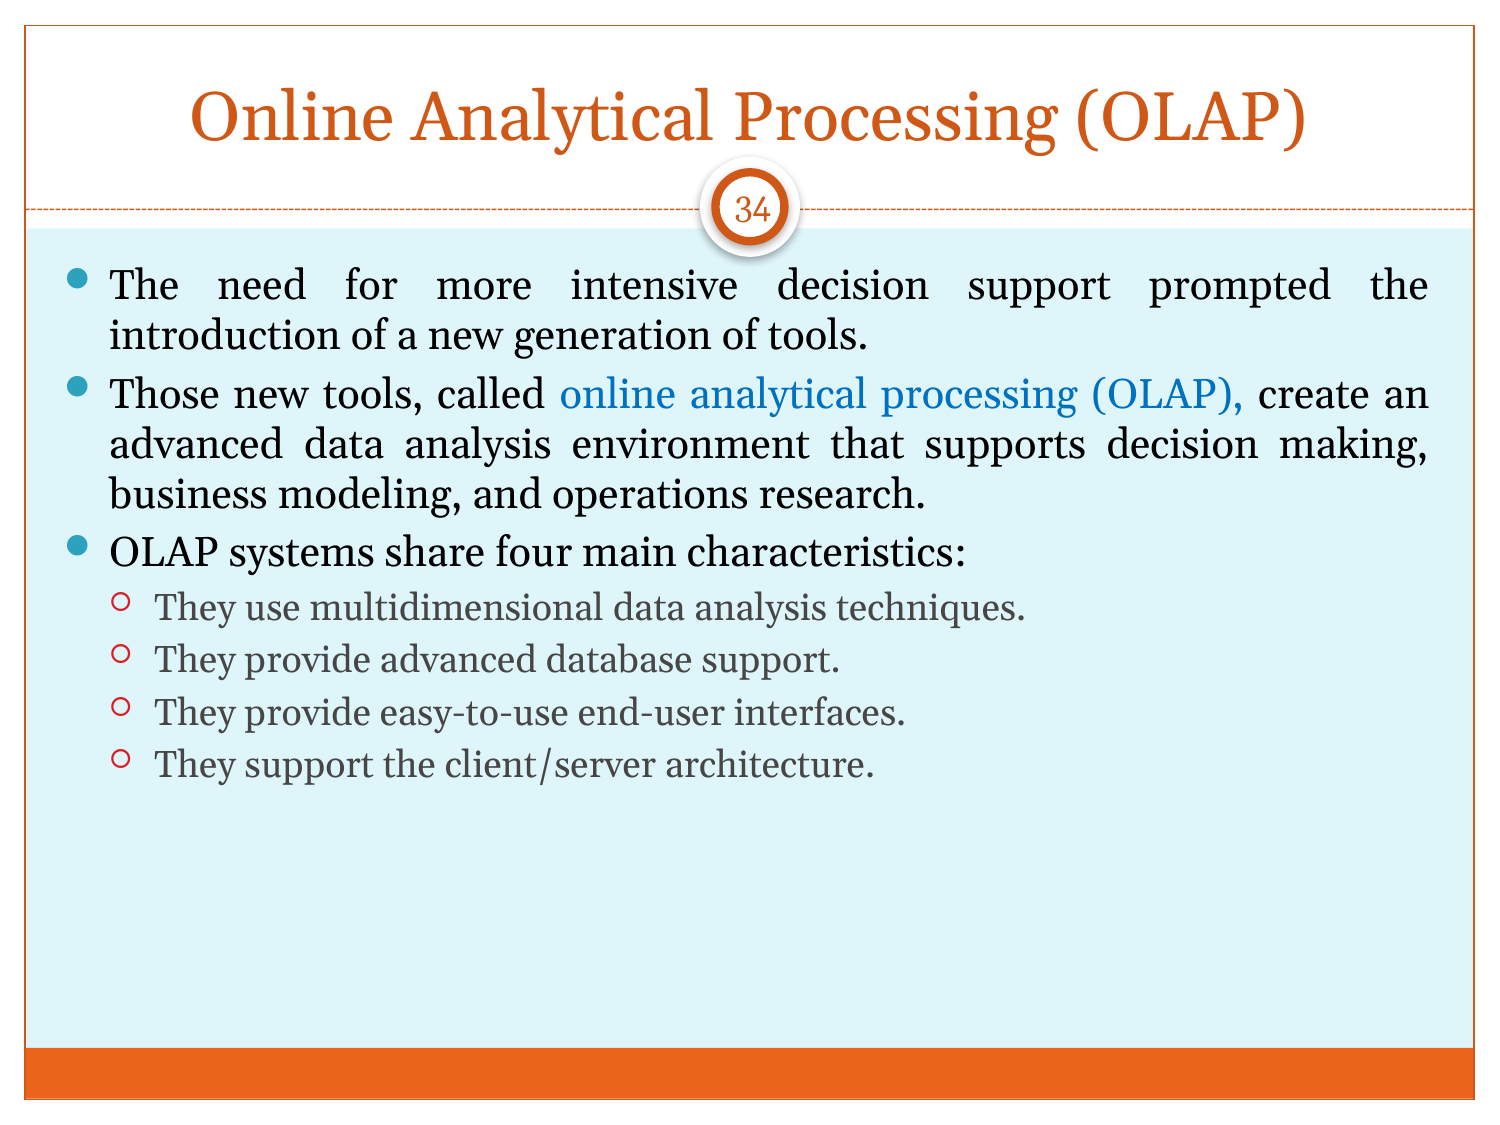

# Online Analytical Processing (OLAP)
34
The need for more intensive decision support prompted the introduction of a new generation of tools.
Those new tools, called online analytical processing (OLAP), create an advanced data analysis environment that supports decision making, business modeling, and operations research.
OLAP systems share four main characteristics:
They use multidimensional data analysis techniques.
They provide advanced database support.
They provide easy-to-use end-user interfaces.
They support the client/server architecture.